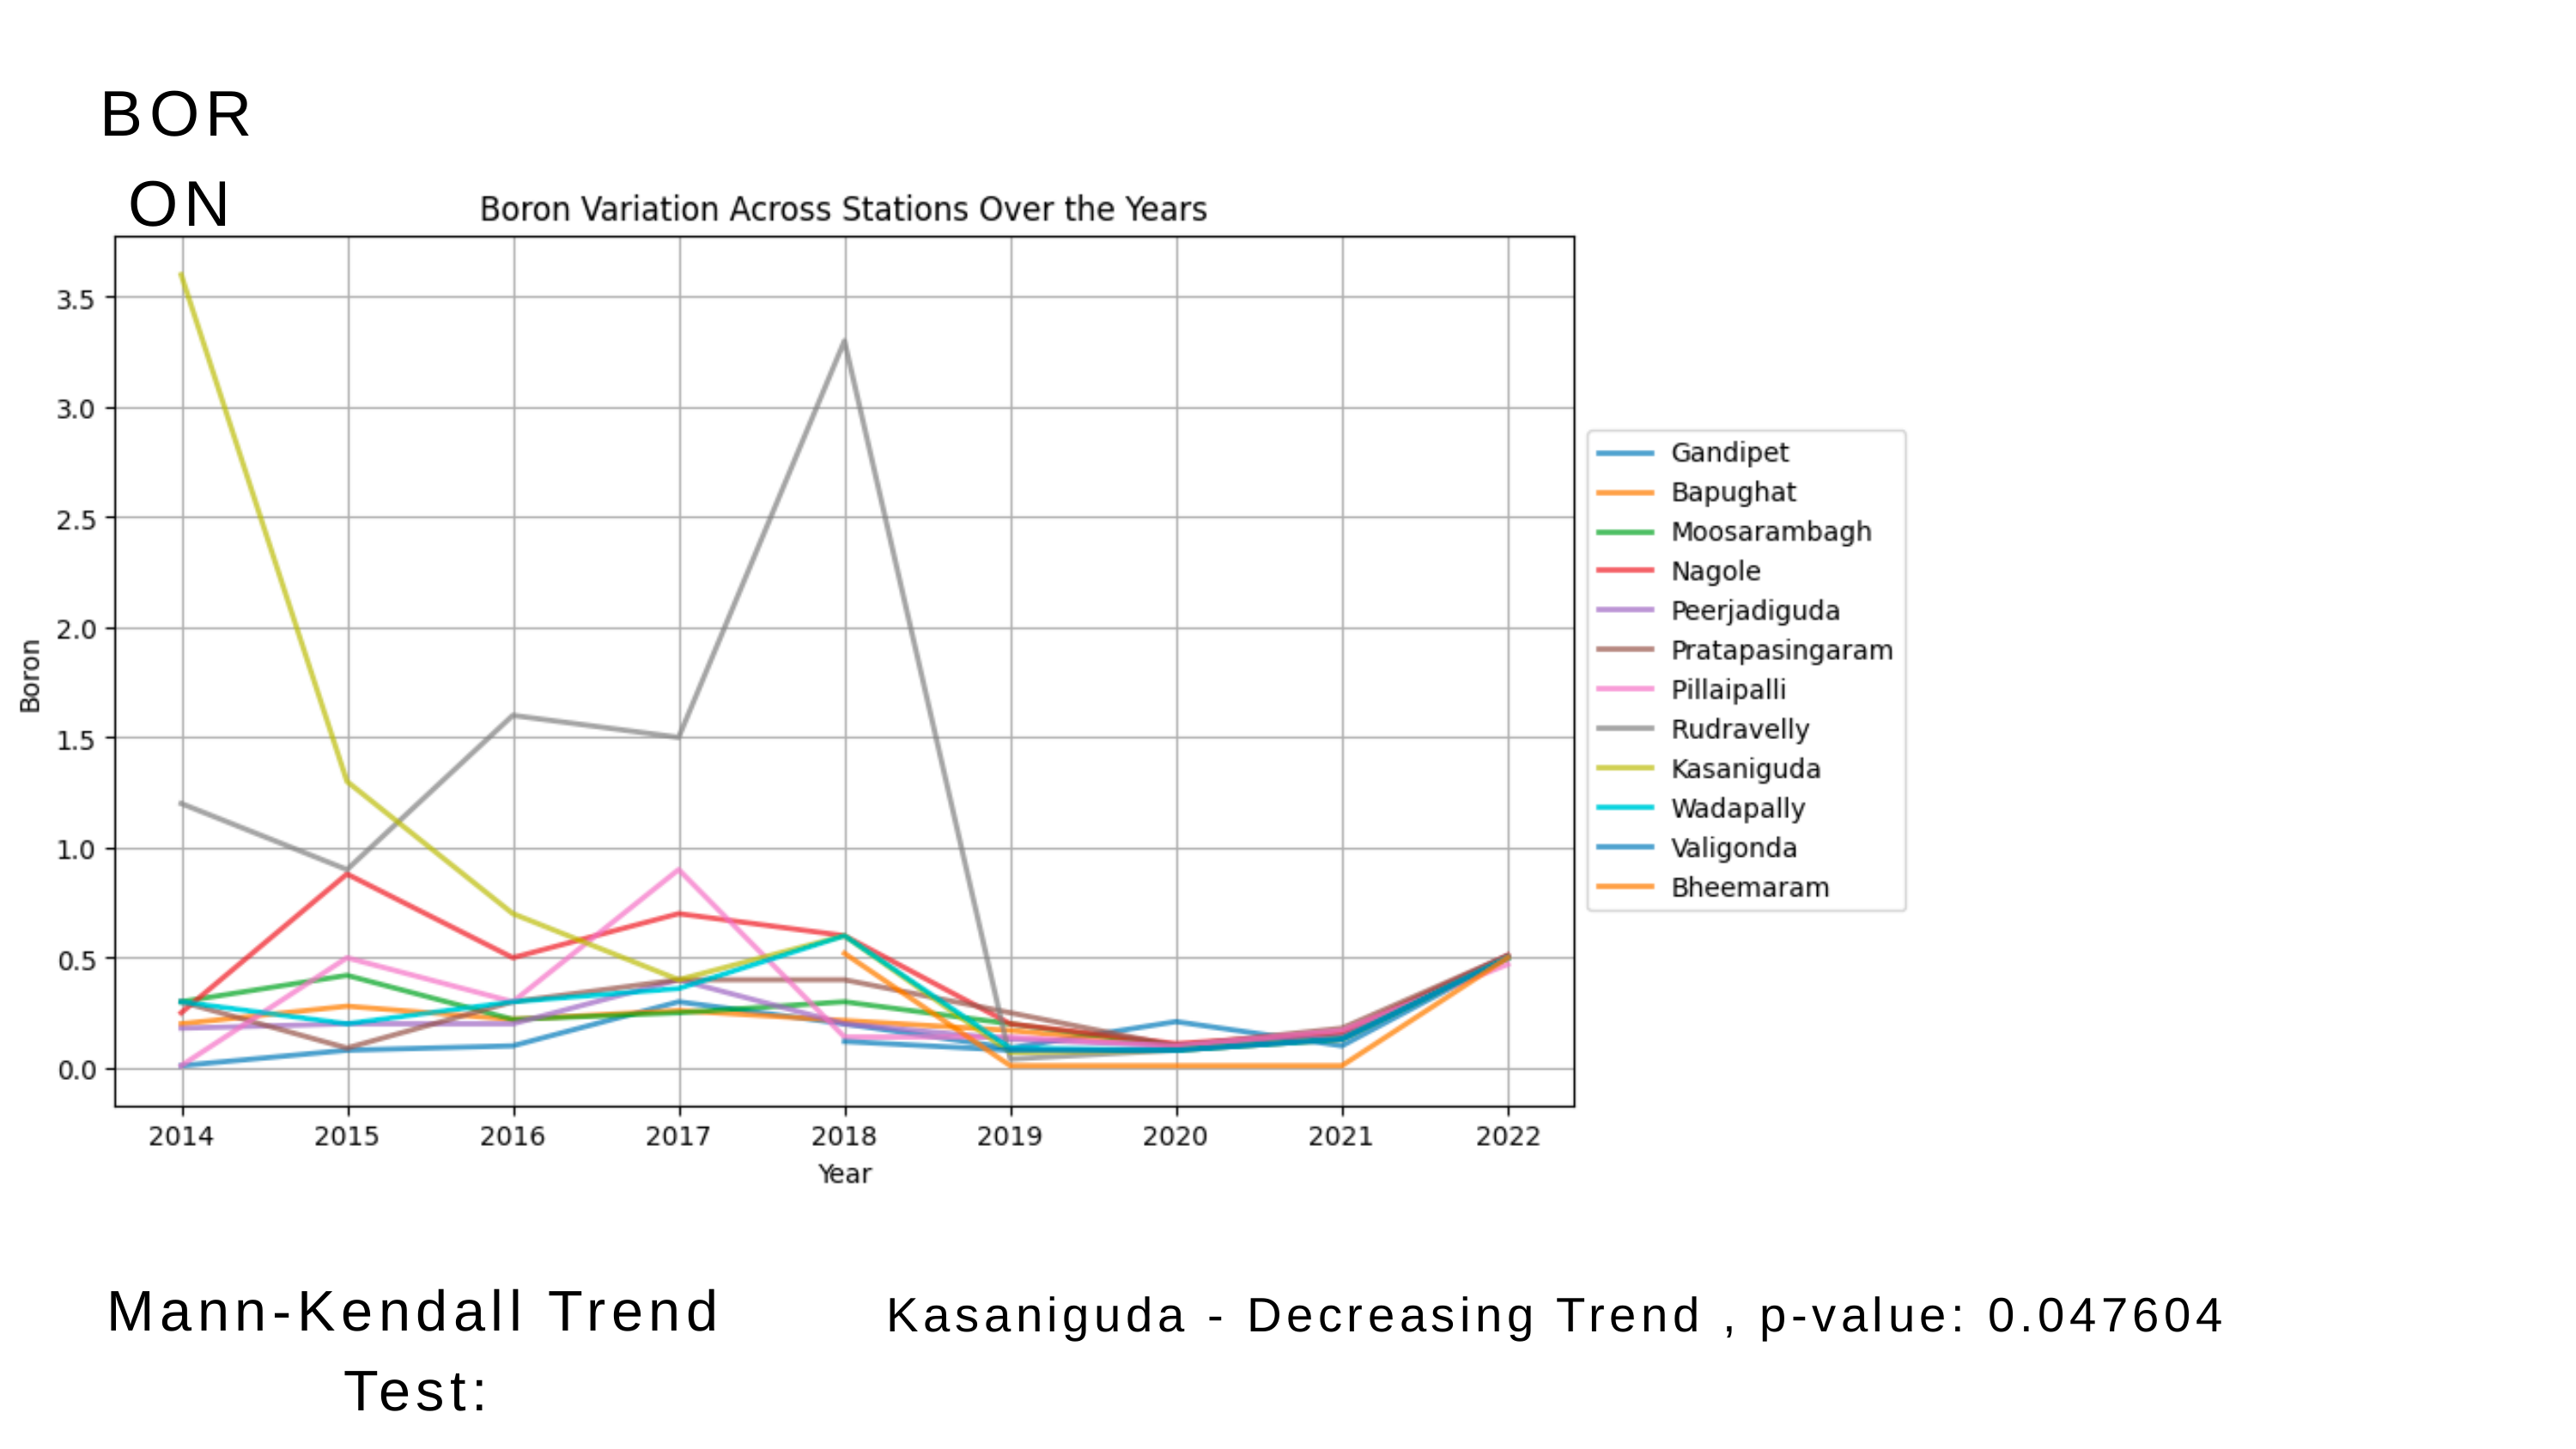

BORON

Mann-Kendall Trend Test:
Kasaniguda - Decreasing Trend , p-value: 0.047604